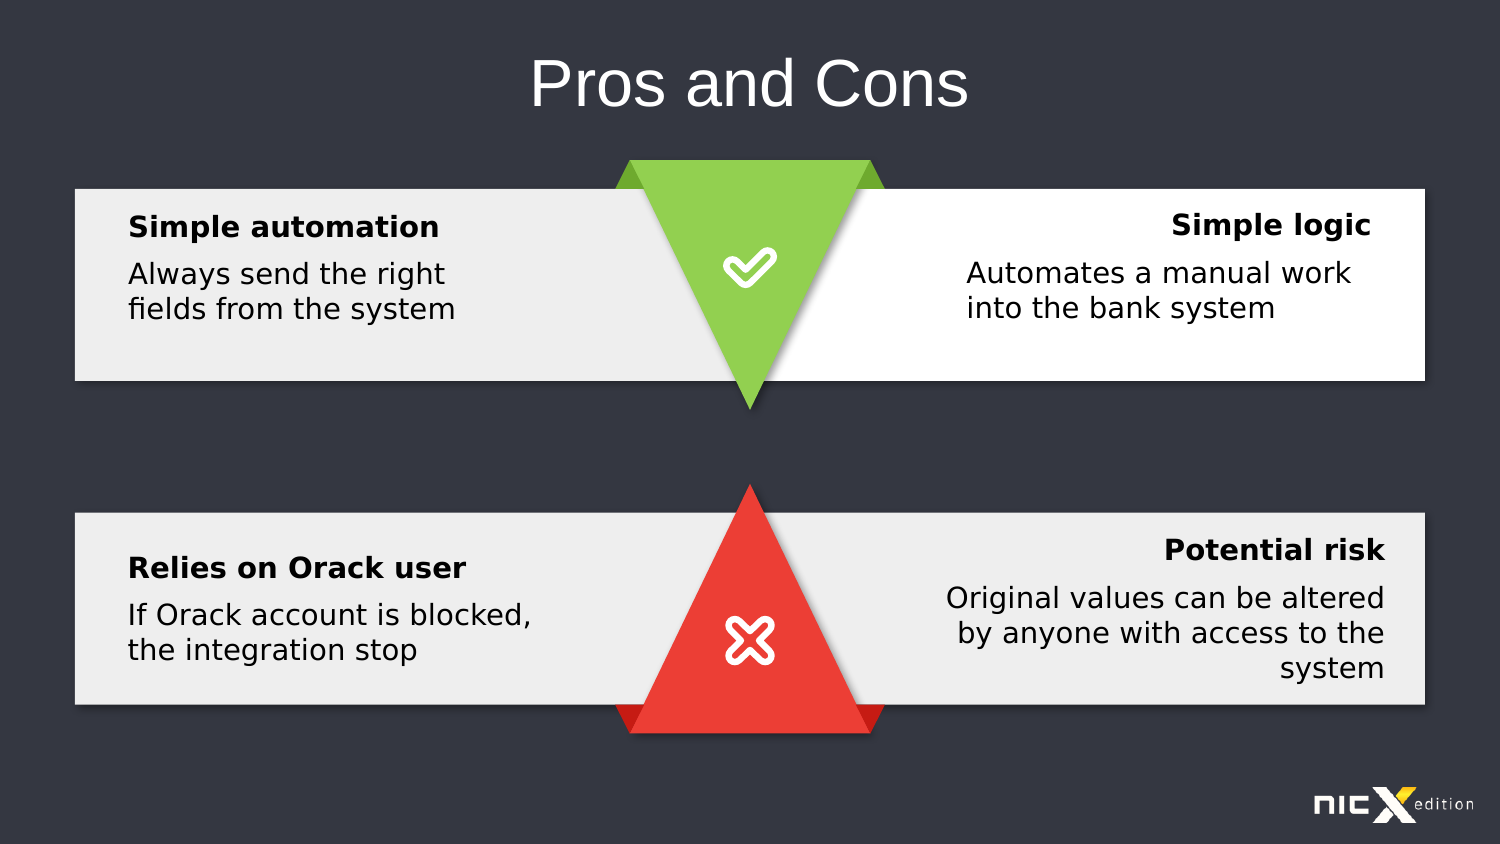

# Pros and Cons

Simple logic
Automates a manual work into the bank system
Simple automation
Always send the right fields from the system

Potential risk
Original values can be altered by anyone with access to the system
Relies on Orack user
If Orack account is blocked, the integration stop